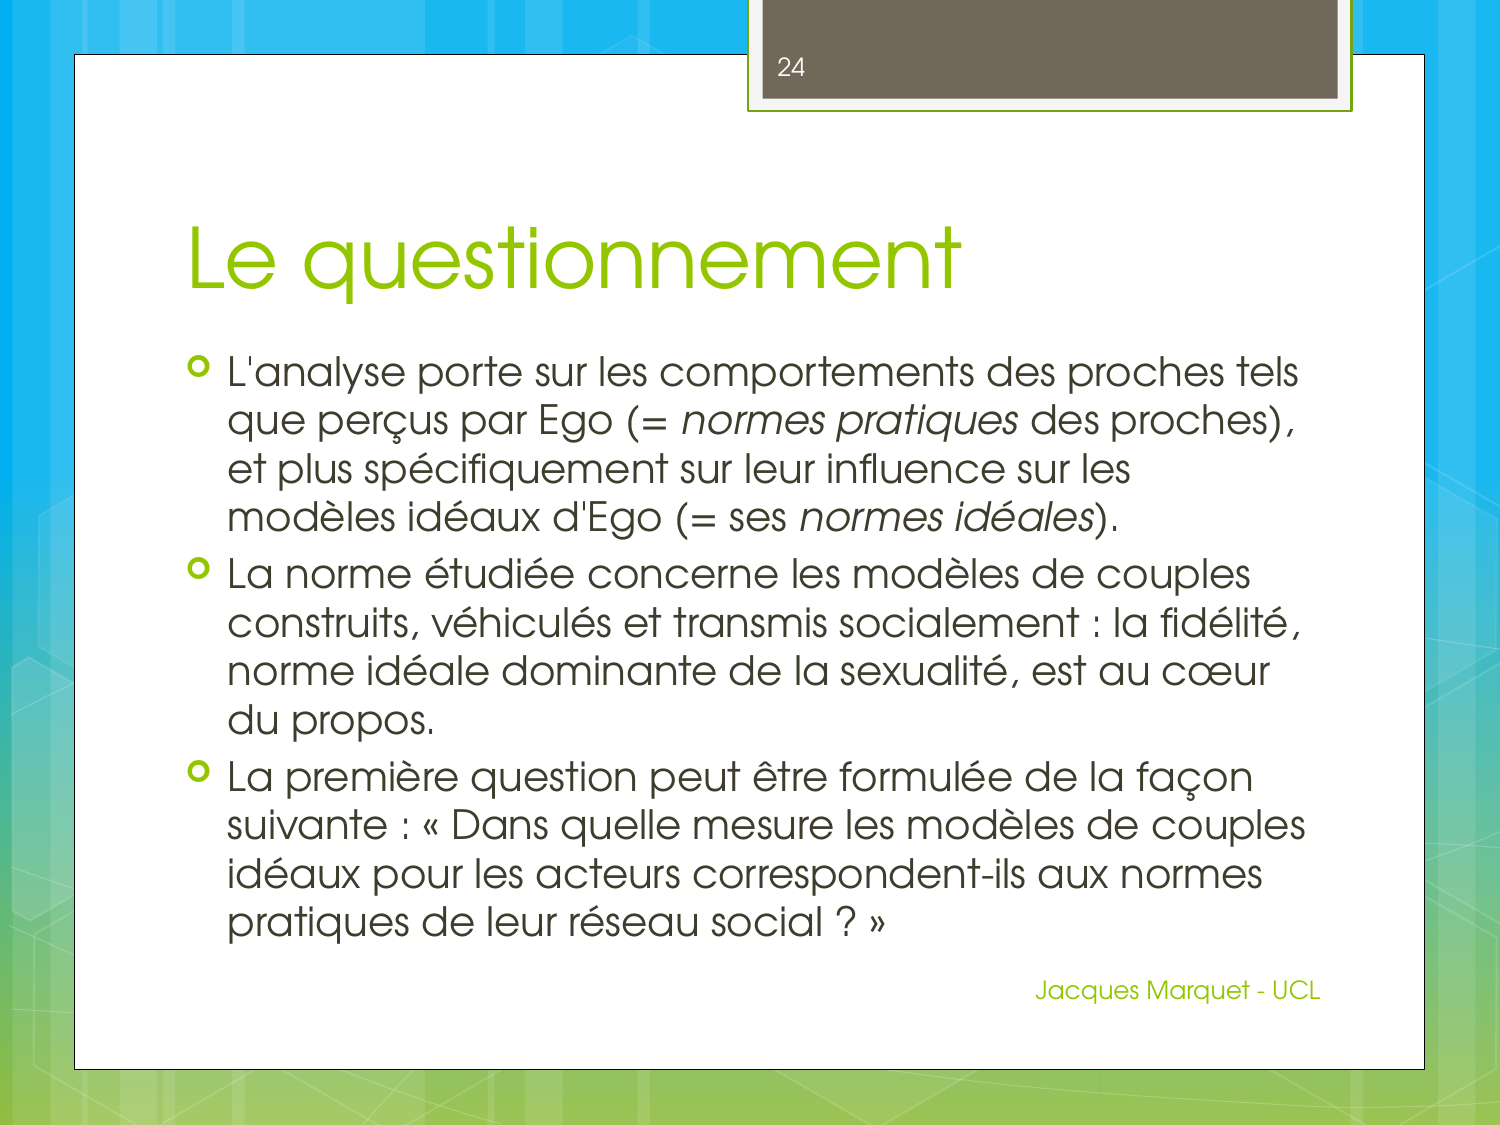

24
# Le questionnement
L'analyse porte sur les comportements des proches tels que perçus par Ego (= normes pratiques des proches), et plus spécifiquement sur leur influence sur les modèles idéaux d'Ego (= ses normes idéales).
La norme étudiée concerne les modèles de couples construits, véhiculés et transmis socialement : la fidélité, norme idéale dominante de la sexualité, est au cœur du propos.
La première question peut être formulée de la façon suivante : « Dans quelle mesure les modèles de couples idéaux pour les acteurs correspondent-ils aux normes pratiques de leur réseau social ? »
Jacques Marquet - UCL